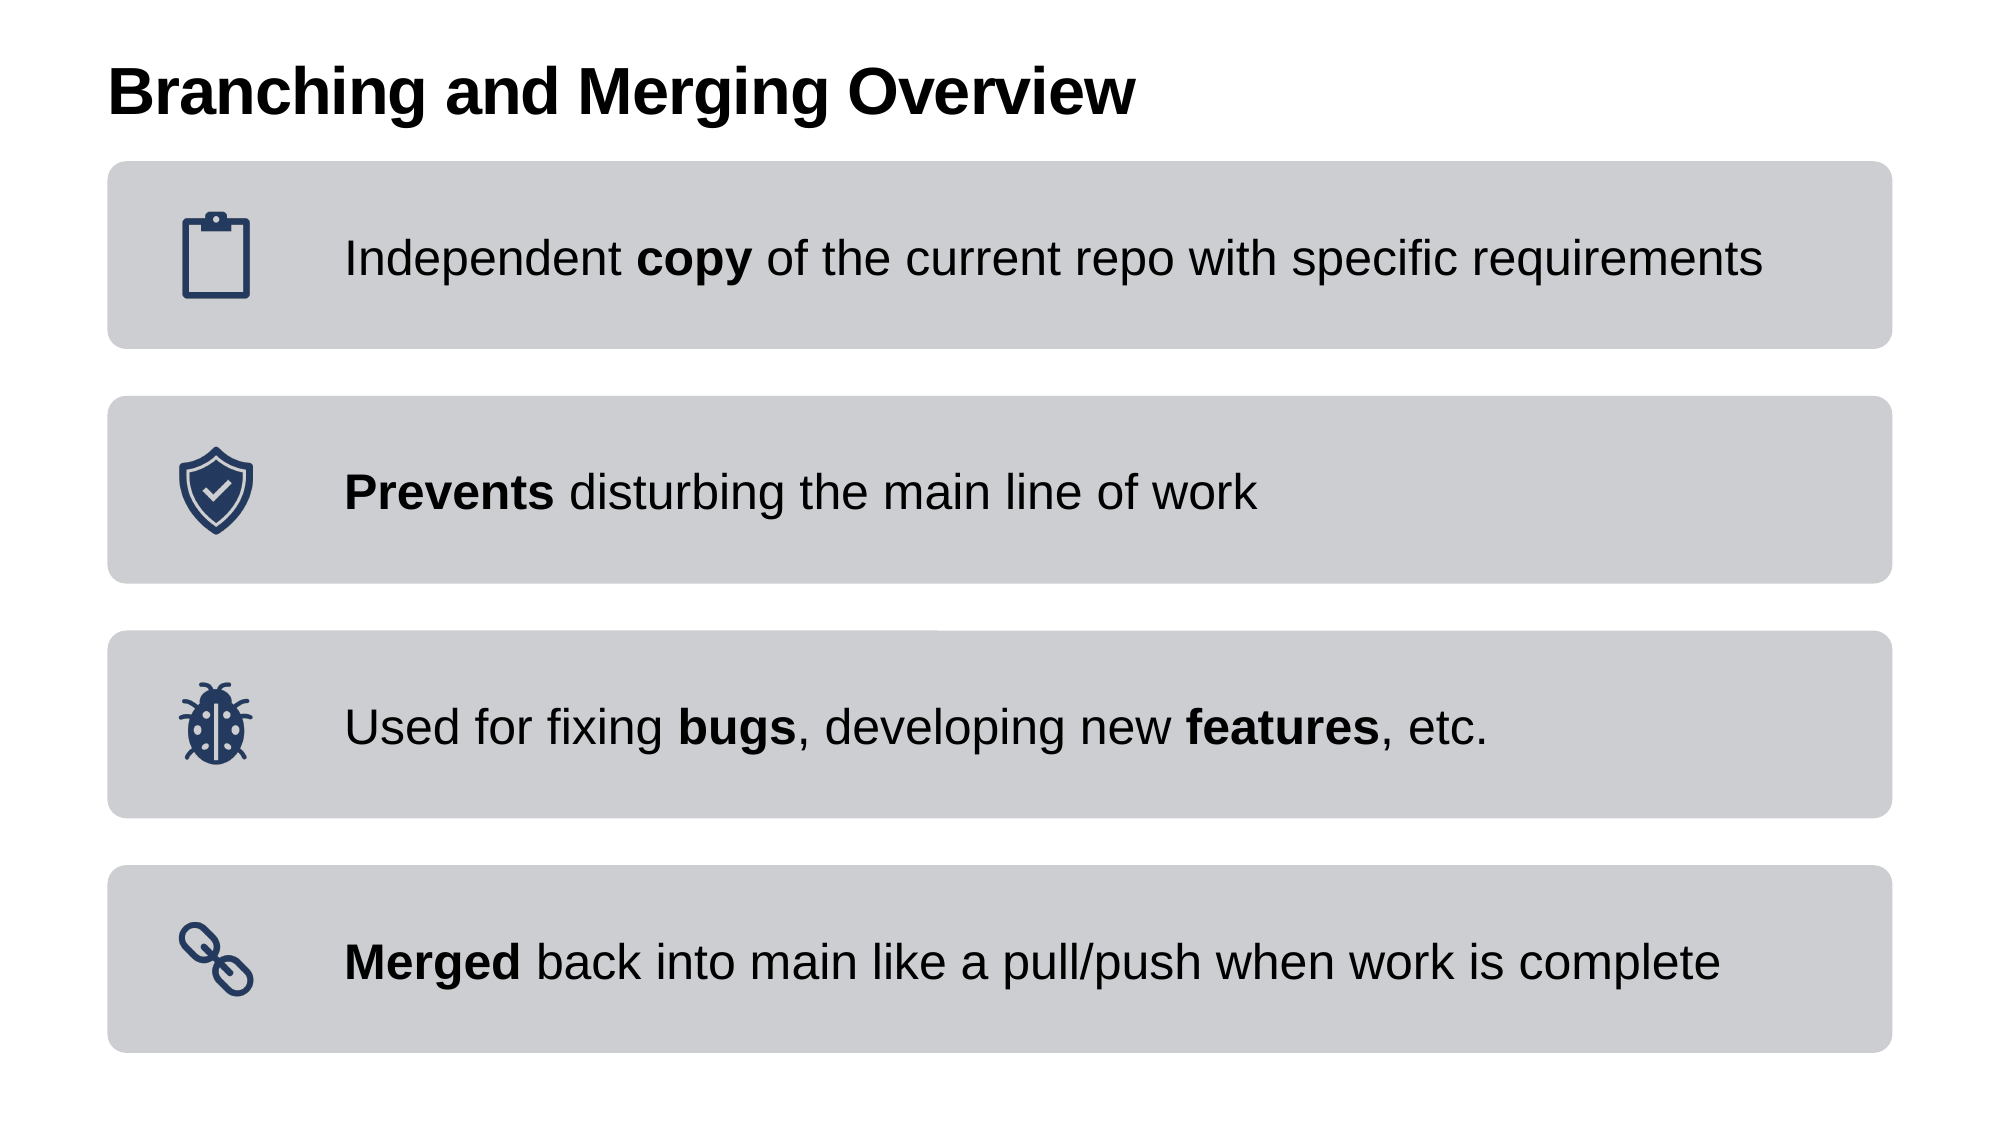

# Branching and Merging Overview
Independent copy of the current repo with specific requirements
Prevents disturbing the main line of work
Used for fixing bugs, developing new features, etc.
Merged back into main like a pull/push when work is complete